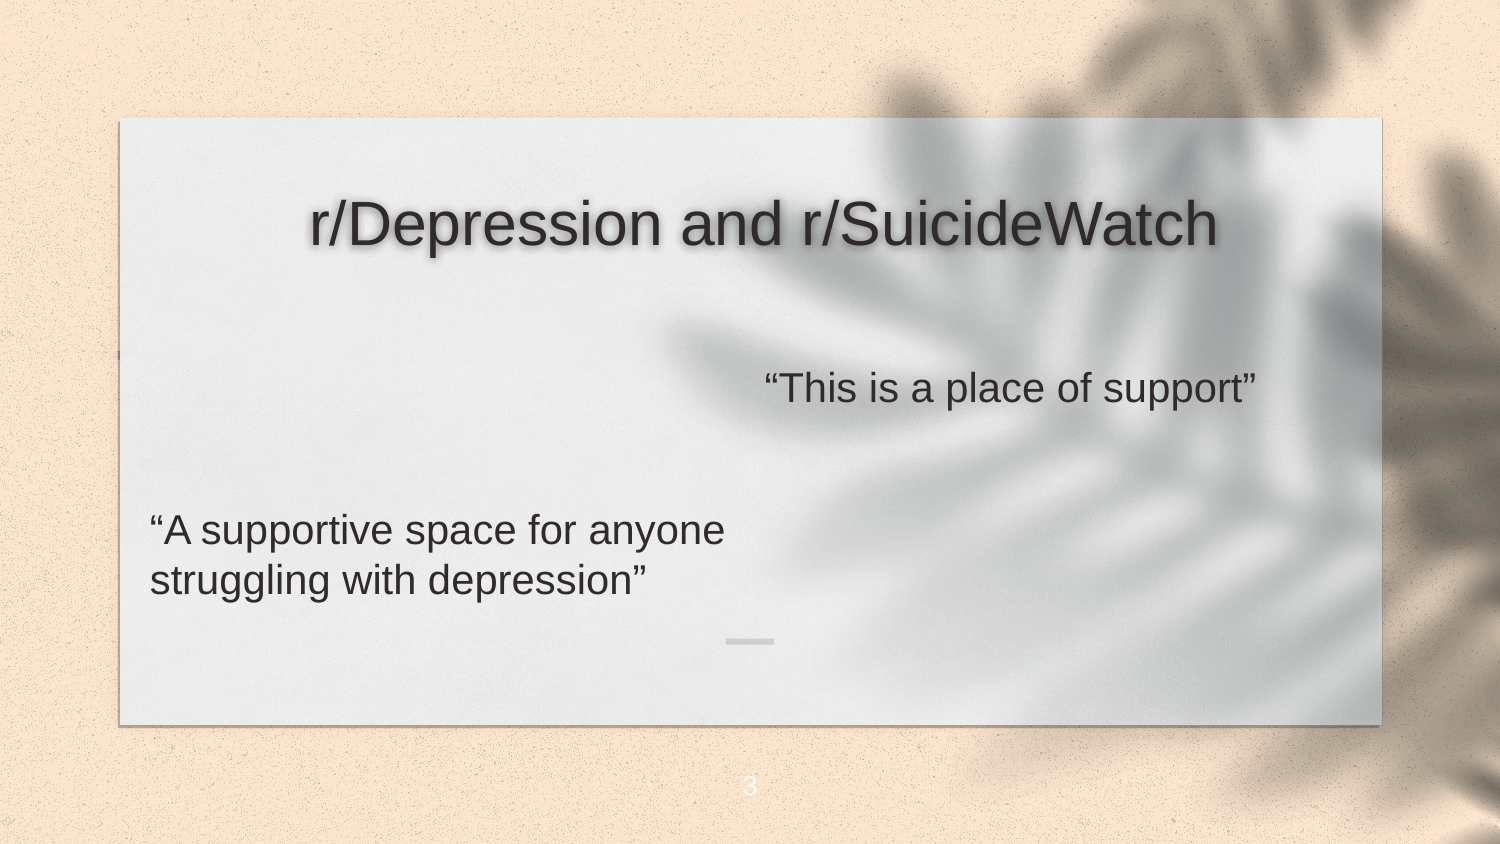

r/Depression and r/SuicideWatch
“This is a place of support”

“A supportive space for anyone struggling with depression”

3